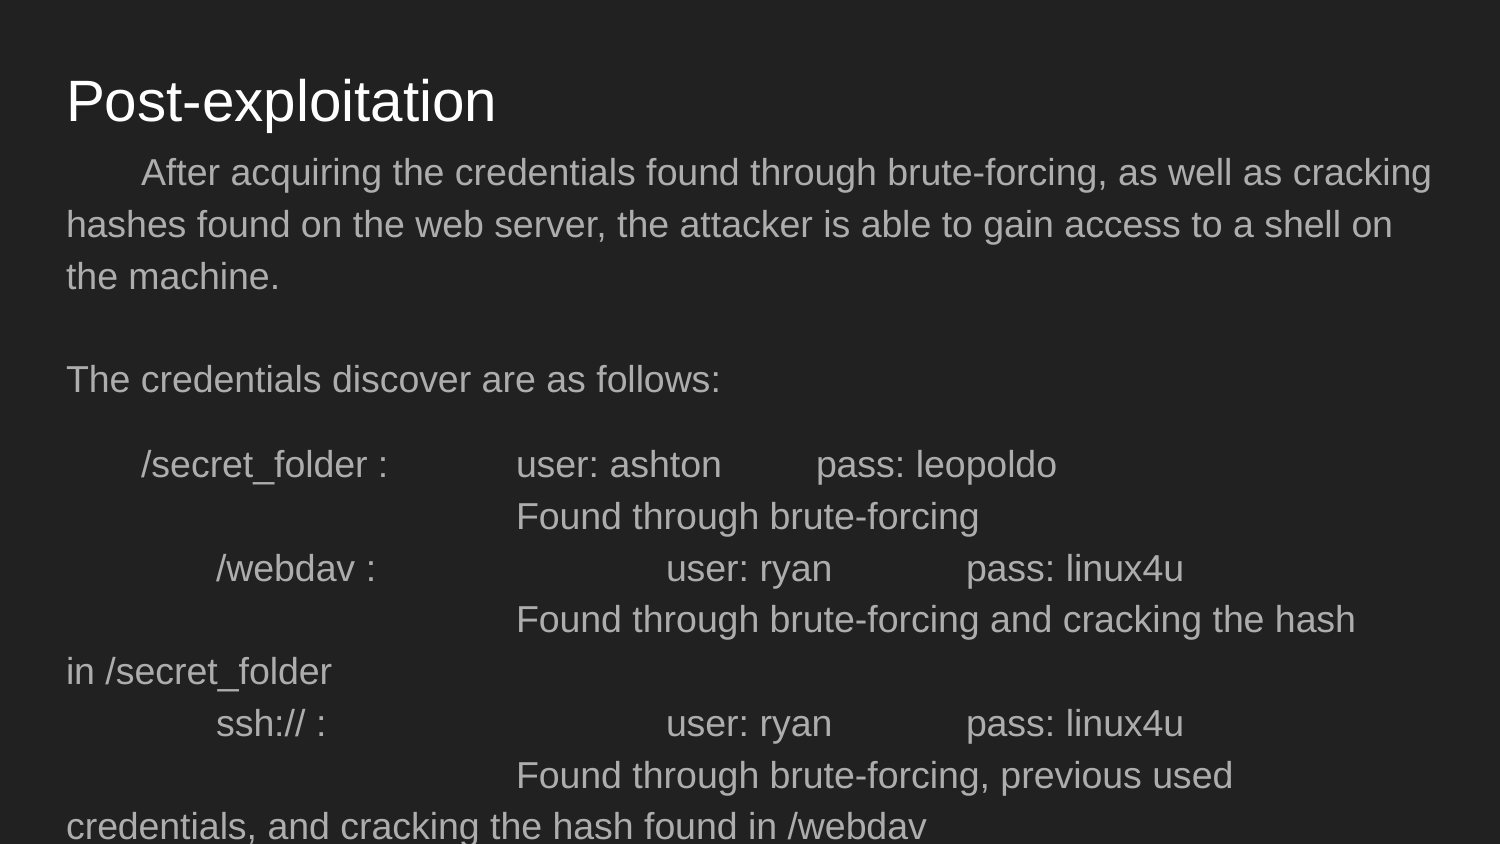

# Post-exploitation
After acquiring the credentials found through brute-forcing, as well as cracking hashes found on the web server, the attacker is able to gain access to a shell on the machine.
The credentials discover are as follows:
/secret_folder : 	user: ashton	pass: leopoldo
			Found through brute-forcing
	/webdav :		user: ryan	pass: linux4u
			Found through brute-forcing and cracking the hash in /secret_folder
	ssh:// : 			user: ryan 	pass: linux4u
			Found through brute-forcing, previous used credentials, and cracking the hash found in /webdav